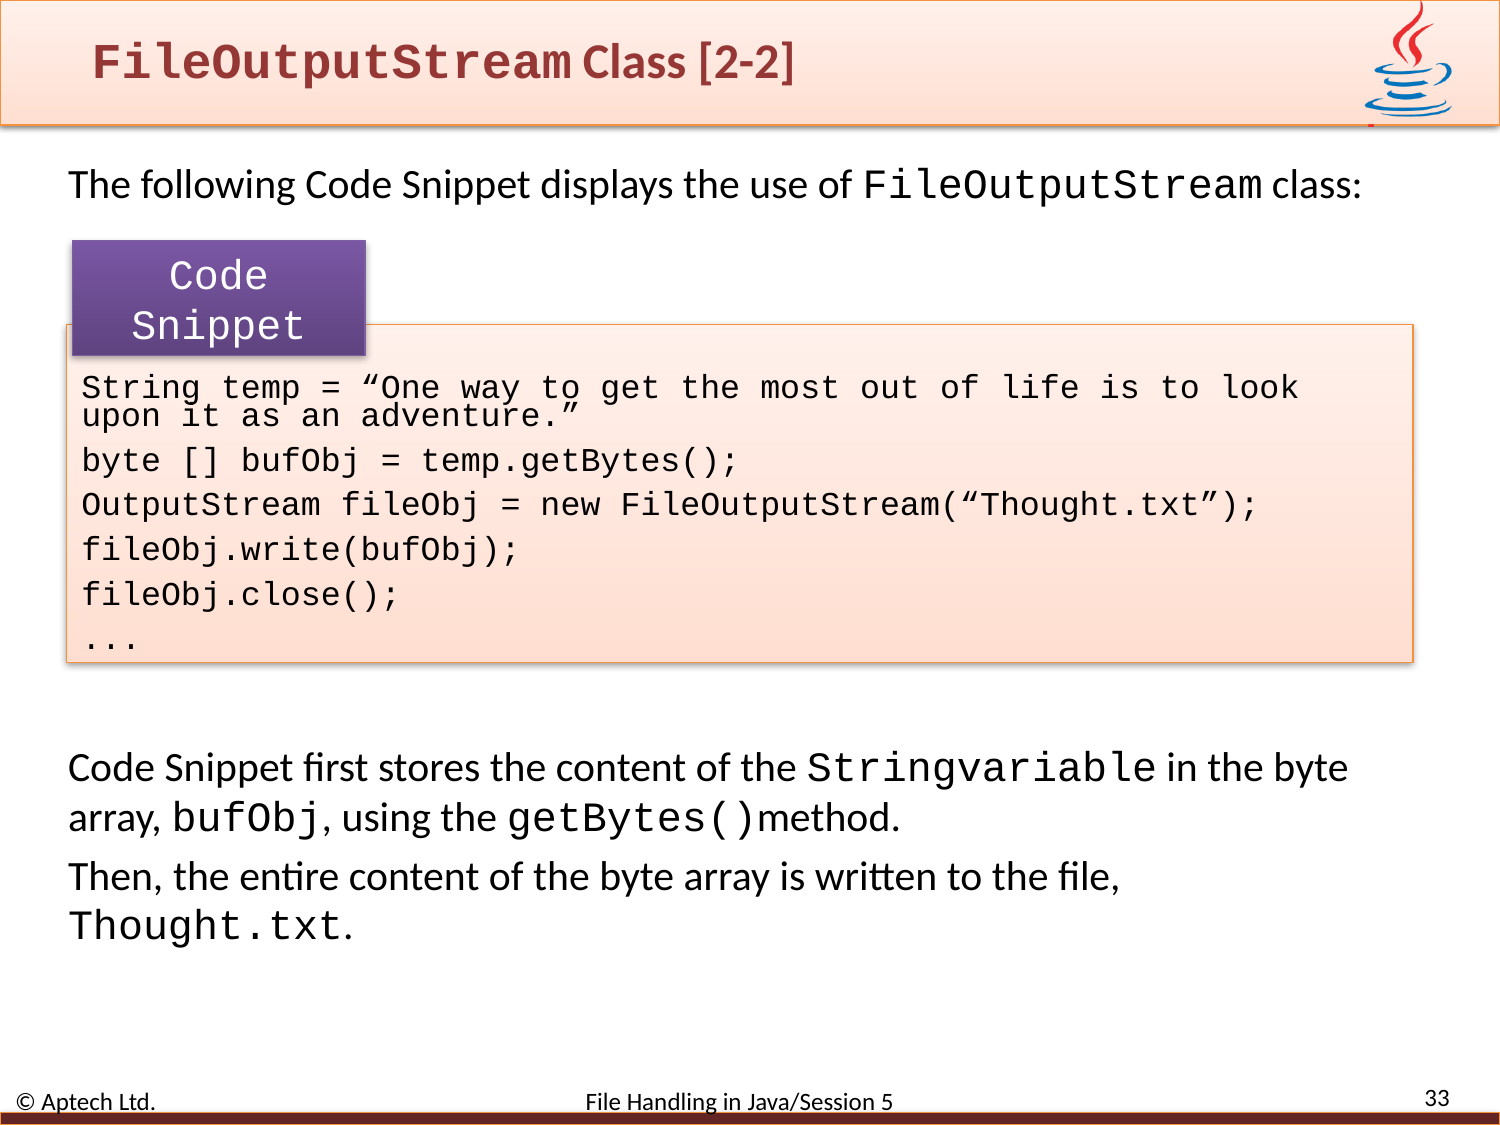

# FileOutputStream Class [2-2]
The following Code Snippet displays the use of FileOutputStream class:

Code Snippet first stores the content of the Stringvariable in the byte array, bufObj, using the getBytes()method.
Then, the entire content of the byte array is written to the file, Thought.txt.
Code Snippet
...
String temp = “One way to get the most out of life is to look upon it as an adventure.”
byte [] bufObj = temp.getBytes();
OutputStream fileObj = new FileOutputStream(“Thought.txt”);
fileObj.write(bufObj);
fileObj.close();
...
33
© Aptech Ltd.                                                                           File Handling in Java/Session 5